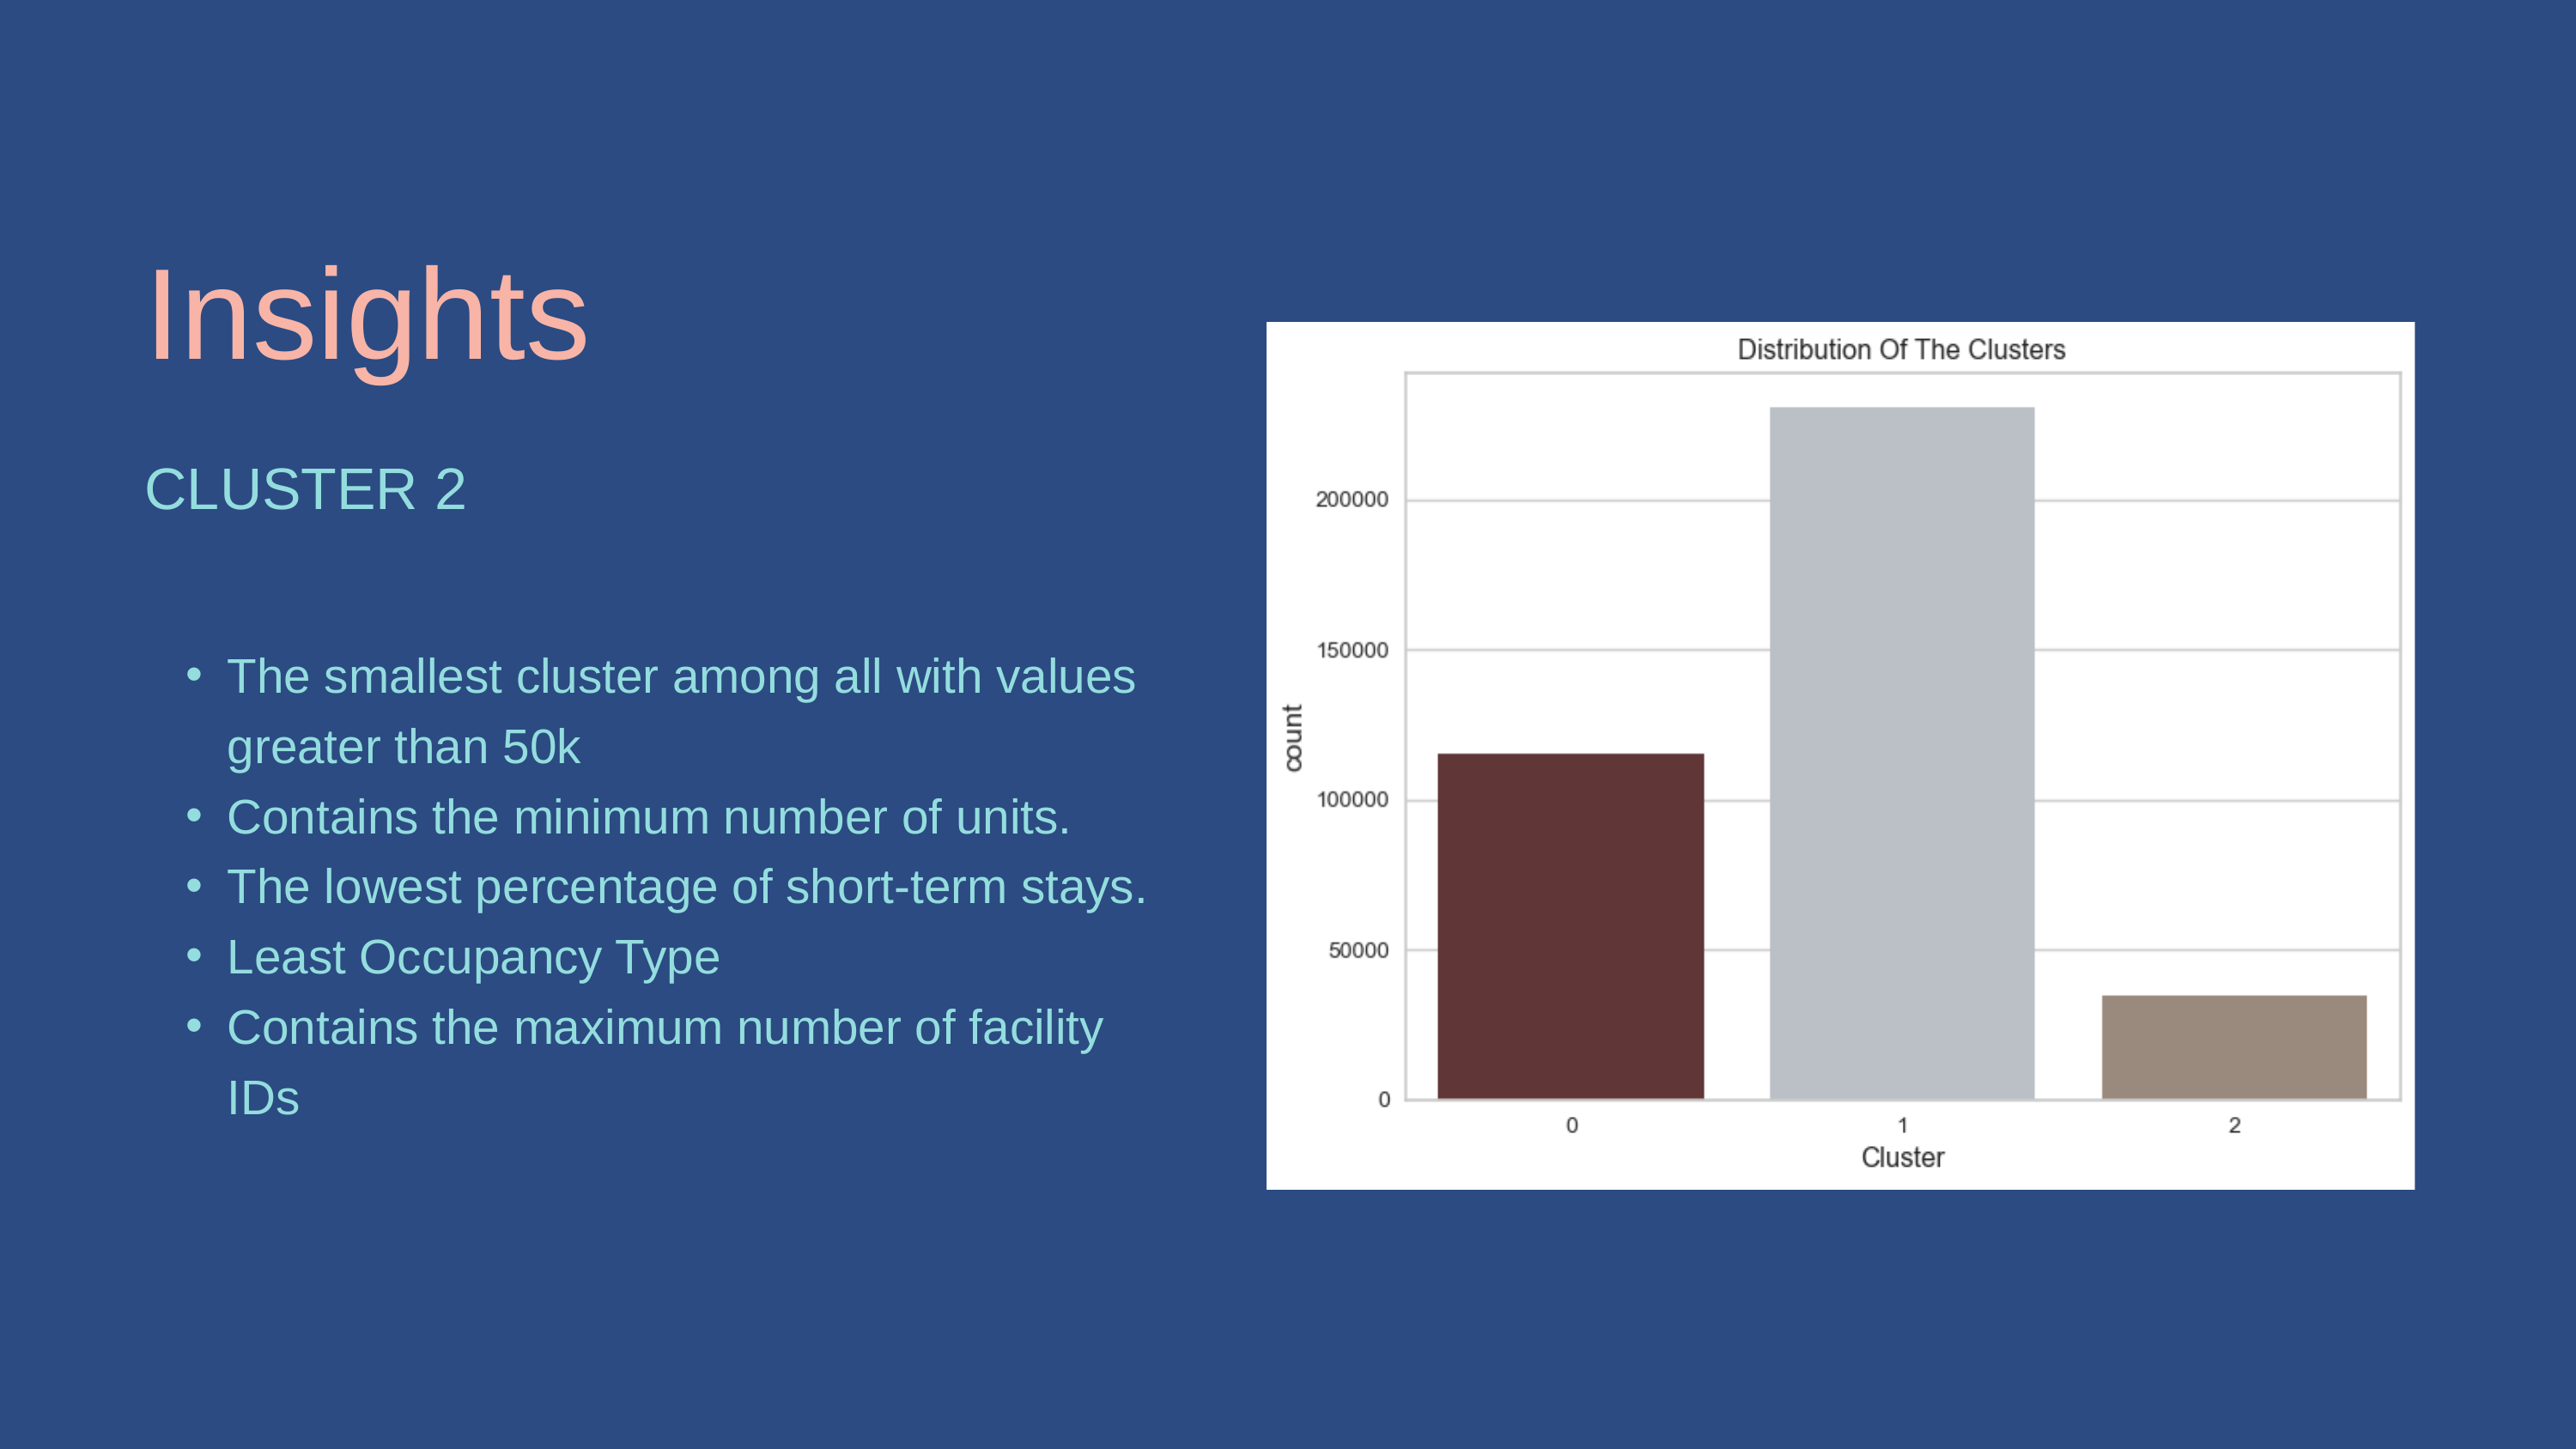

Insights

CLUSTER 2
The smallest cluster among all with values greater than 50k
Contains the minimum number of units.
The lowest percentage of short-term stays.
Least Occupancy Type
Contains the maximum number of facility IDs